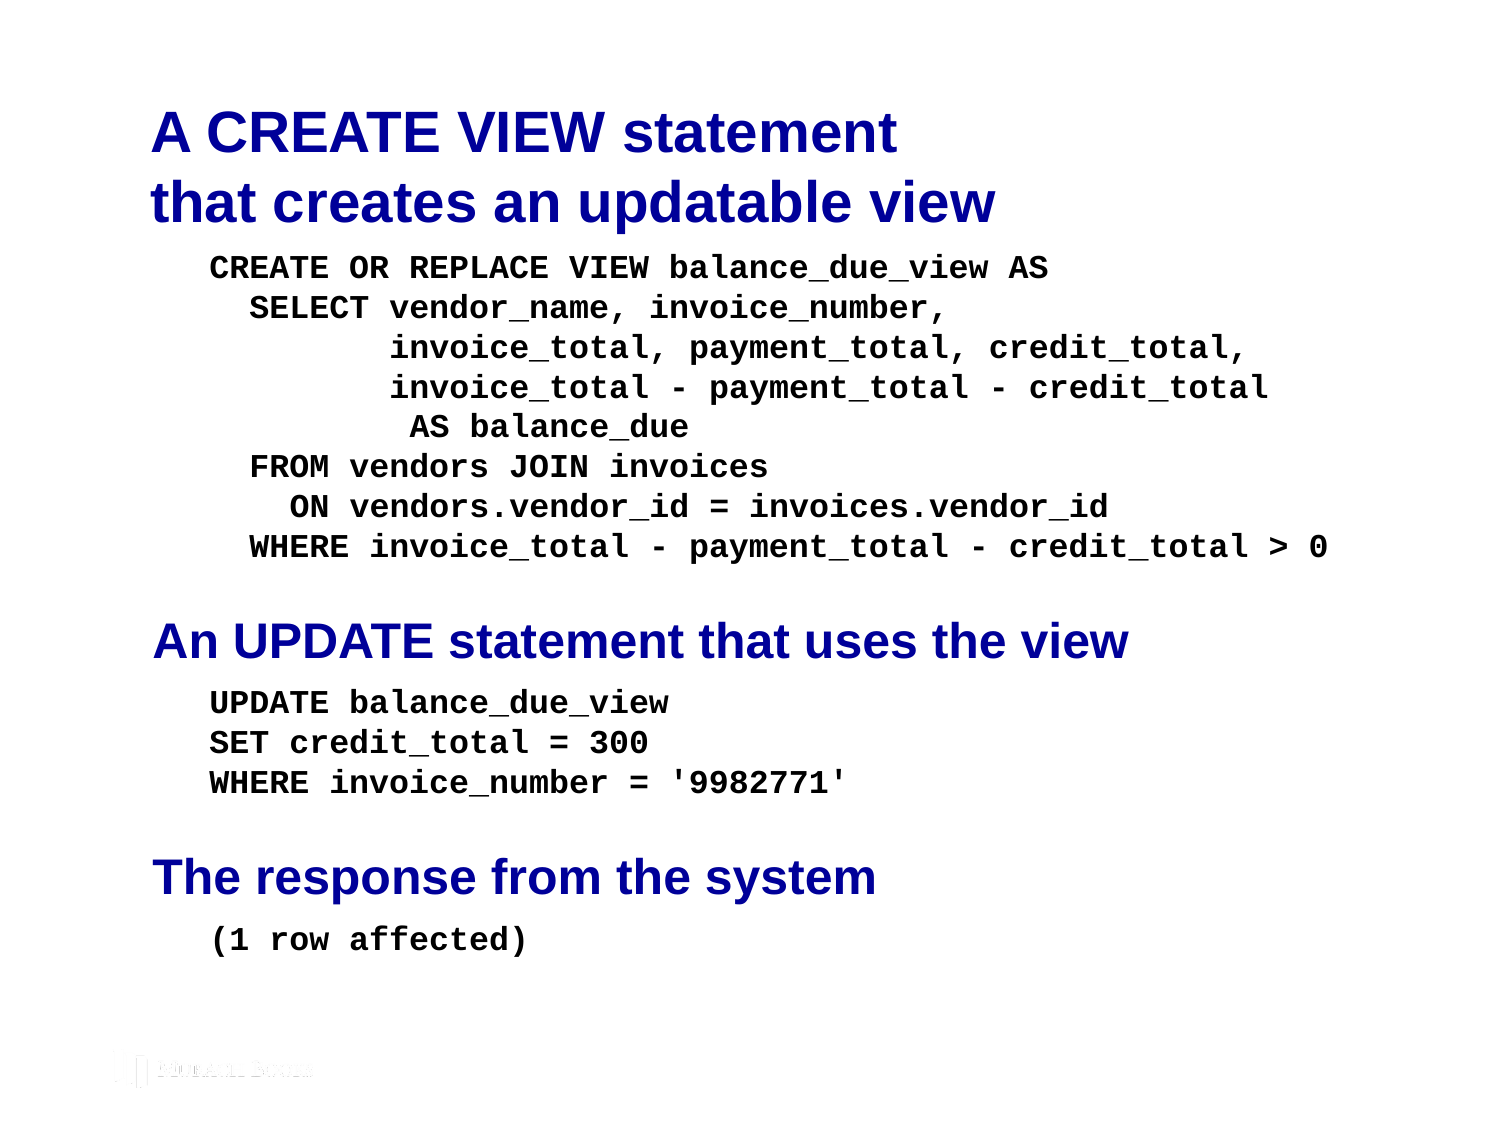

# A CREATE VIEW statement that creates an updatable view
CREATE OR REPLACE VIEW balance_due_view AS
  SELECT vendor_name, invoice_number,
         invoice_total, payment_total, credit_total,
         invoice_total - payment_total - credit_total
          AS balance_due
  FROM vendors JOIN invoices
    ON vendors.vendor_id = invoices.vendor_id
  WHERE invoice_total - payment_total - credit_total > 0
An UPDATE statement that uses the view
UPDATE balance_due_view
SET credit_total = 300
WHERE invoice_number = '9982771'
The response from the system
(1 row affected)

© 2019, Mike Murach & Associates, Inc.
Murach’s MySQL 3rd Edition

C12, Slide 114